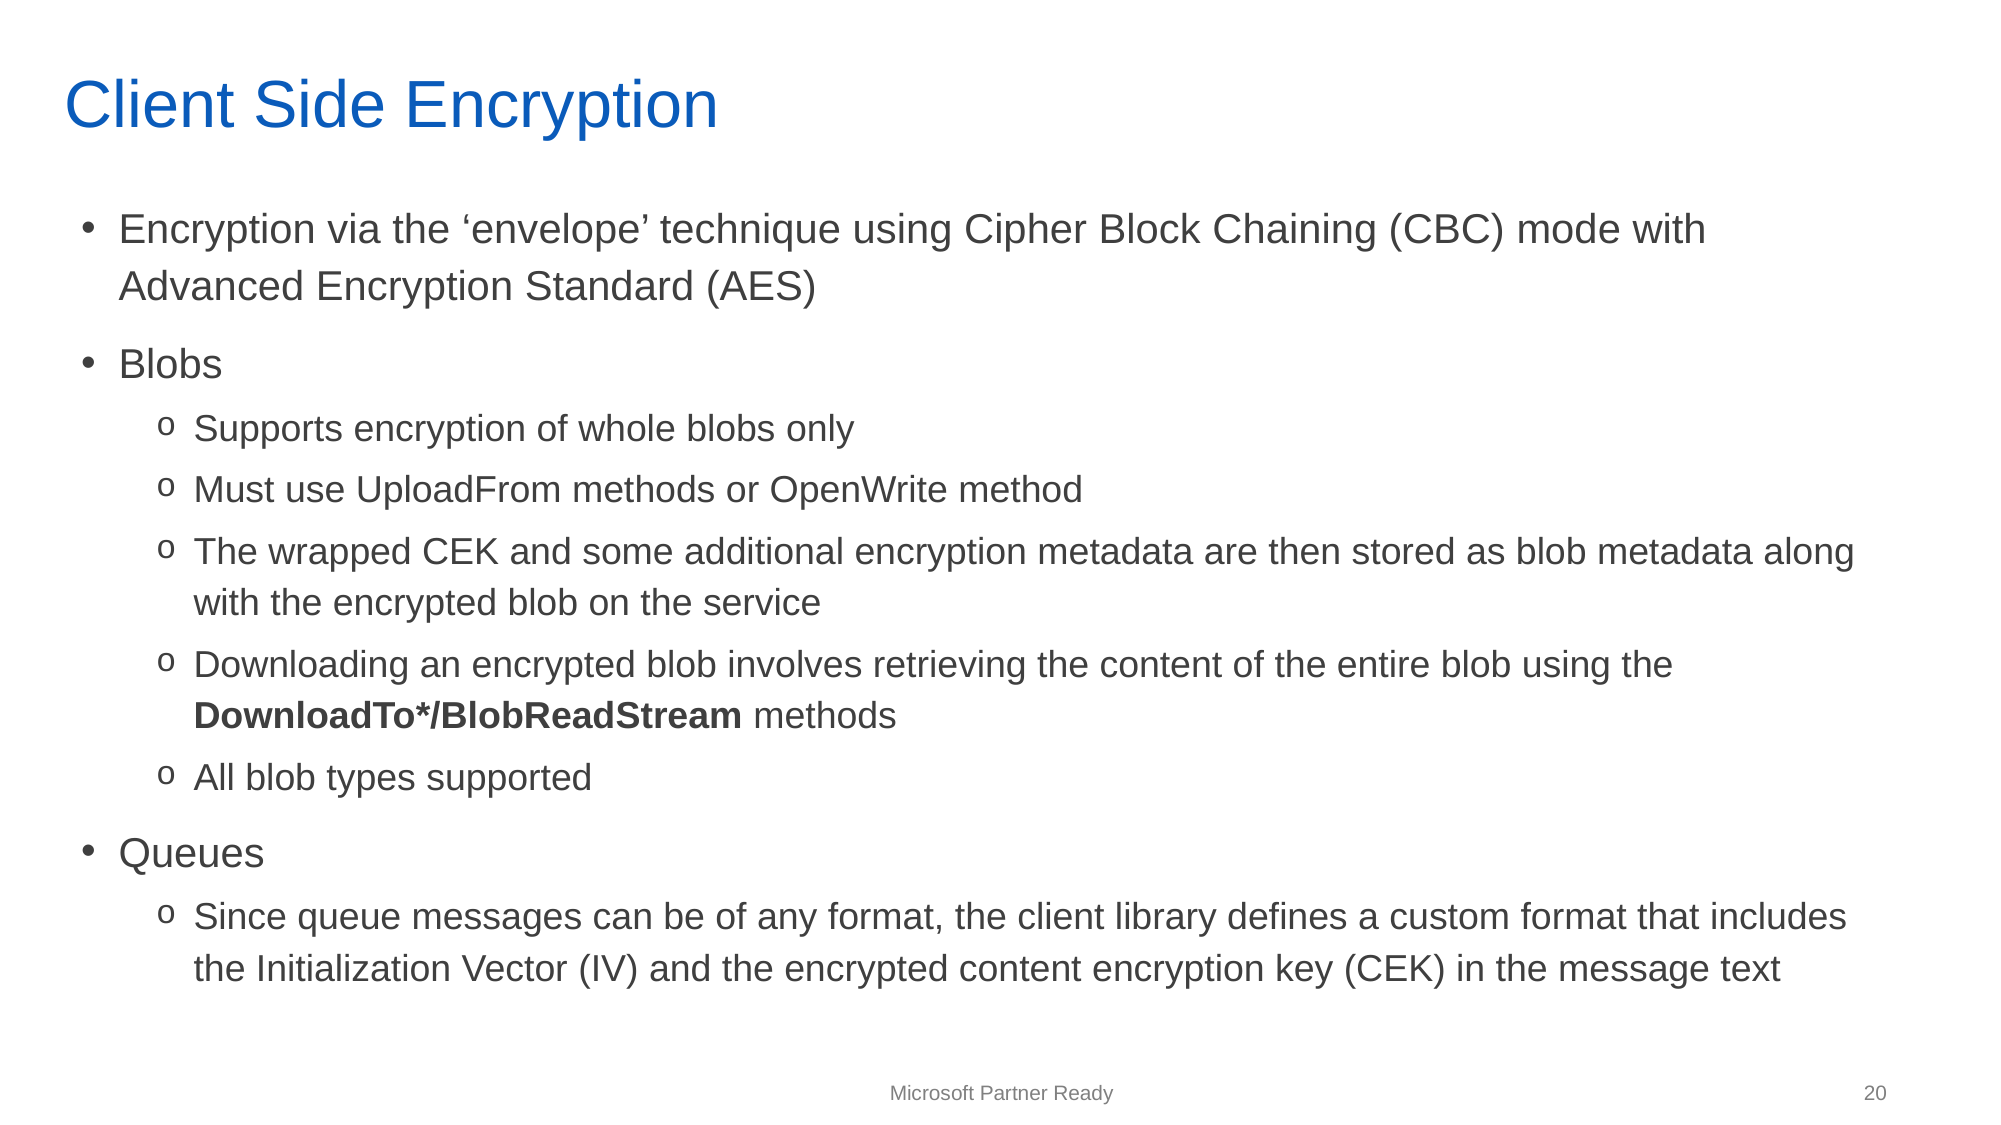

# Client Side Encryption
Encryption via the ‘envelope’ technique using Cipher Block Chaining (CBC) mode with Advanced Encryption Standard (AES)
Blobs
Supports encryption of whole blobs only
Must use UploadFrom methods or OpenWrite method
The wrapped CEK and some additional encryption metadata are then stored as blob metadata along with the encrypted blob on the service
Downloading an encrypted blob involves retrieving the content of the entire blob using the DownloadTo*/BlobReadStream methods
All blob types supported
Queues
Since queue messages can be of any format, the client library defines a custom format that includes the Initialization Vector (IV) and the encrypted content encryption key (CEK) in the message text
20